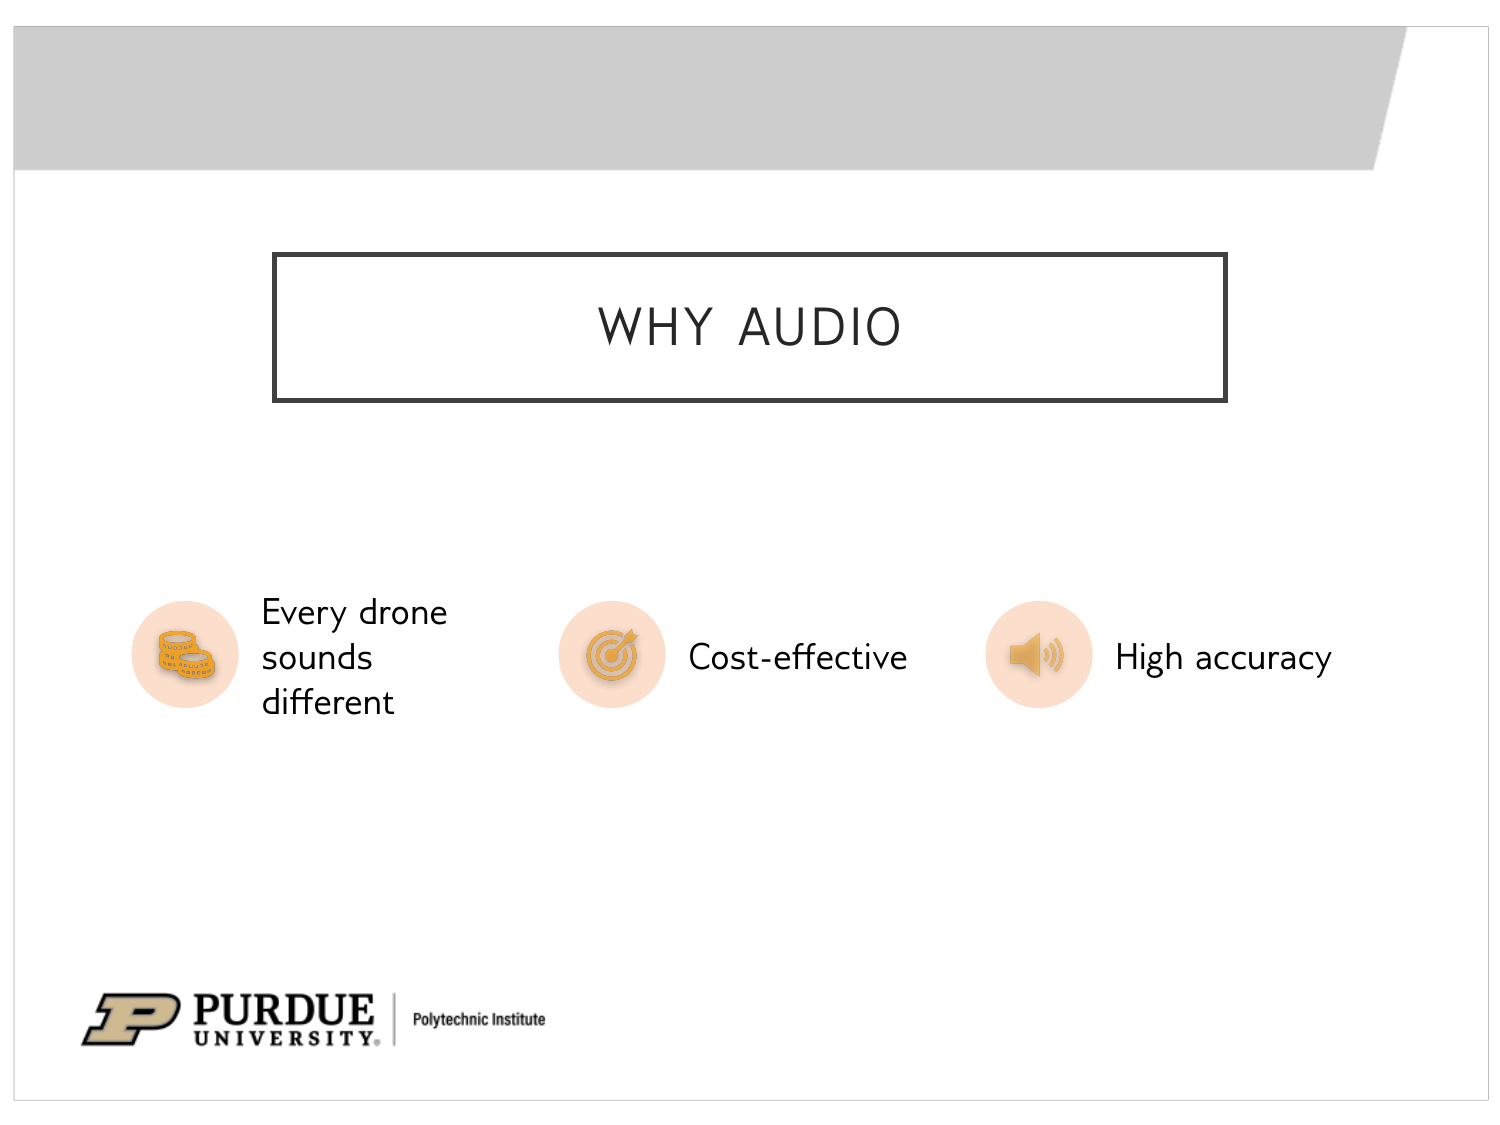

Why Audio
Every drone sounds different
Cost-effective
High accuracy
# Why Sound?